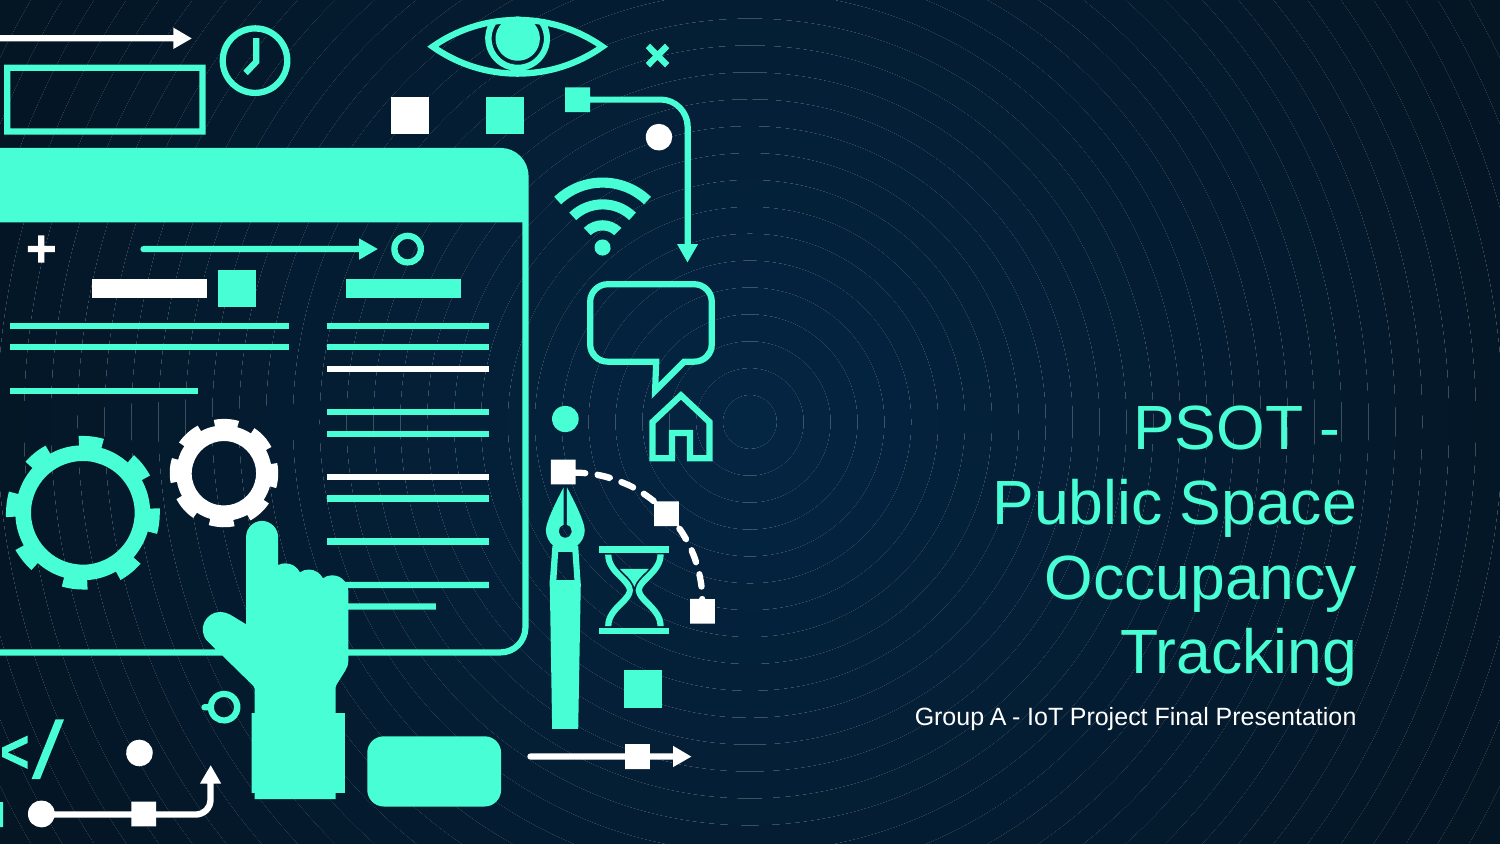

# PSOT -
Public Space Occupancy Tracking

Group A - IoT Project Final Presentation